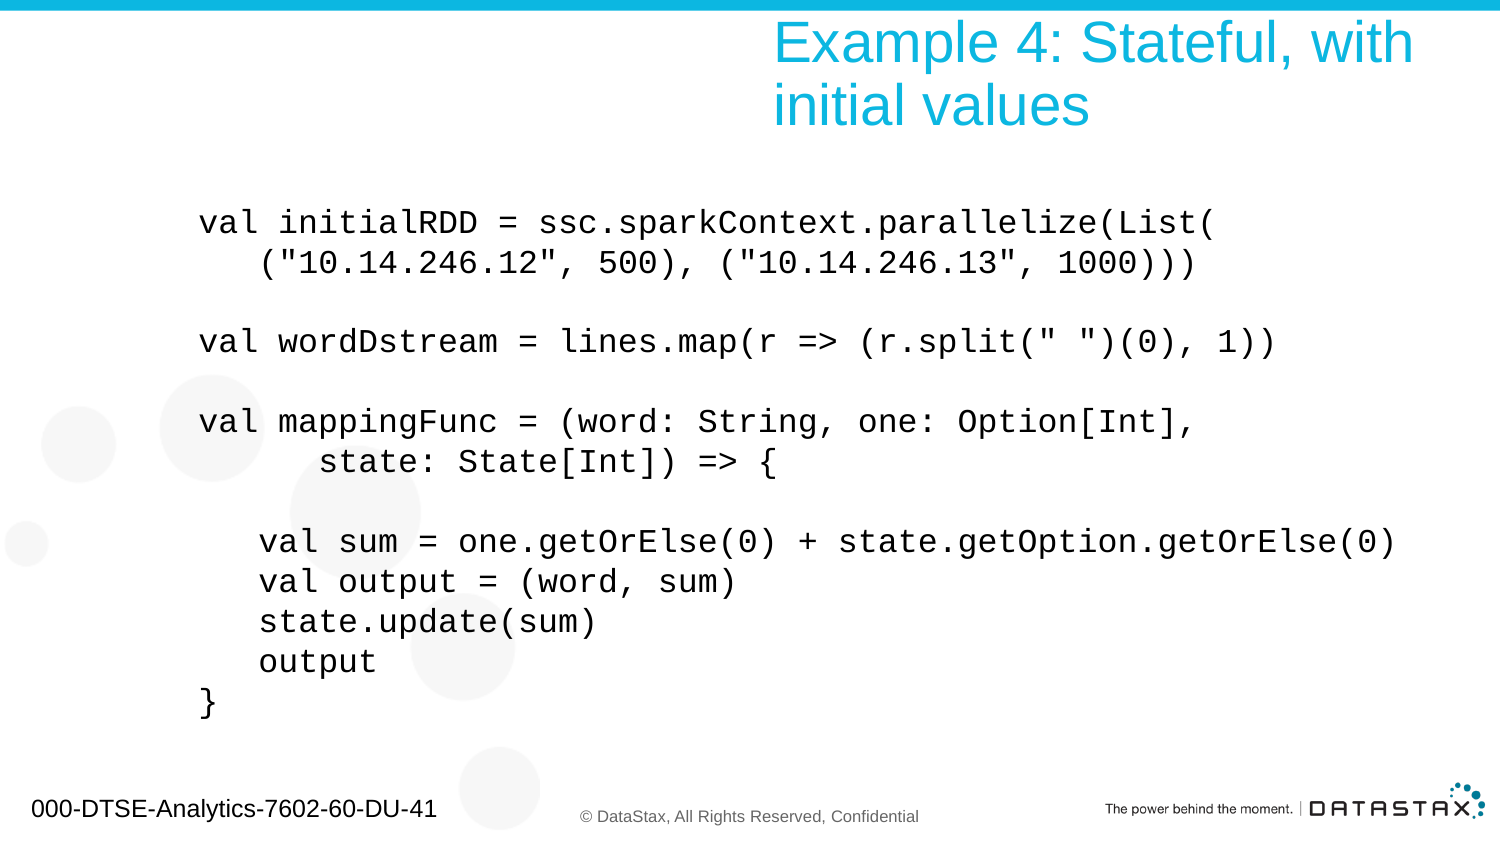

# Example 4: Stateful, with initial values

      val initialRDD = ssc.sparkContext.parallelize(List(
         ("10.14.246.12", 500), ("10.14.246.13", 1000)))

      val wordDstream = lines.map(r => (r.split(" ")(0), 1))

      val mappingFunc = (word: String, one: Option[Int],
            state: State[Int]) => {

         val sum = one.getOrElse(0) + state.getOption.getOrElse(0)
         val output = (word, sum)
         state.update(sum)
         output
      }
000-DTSE-Analytics-7602-60-DU-41